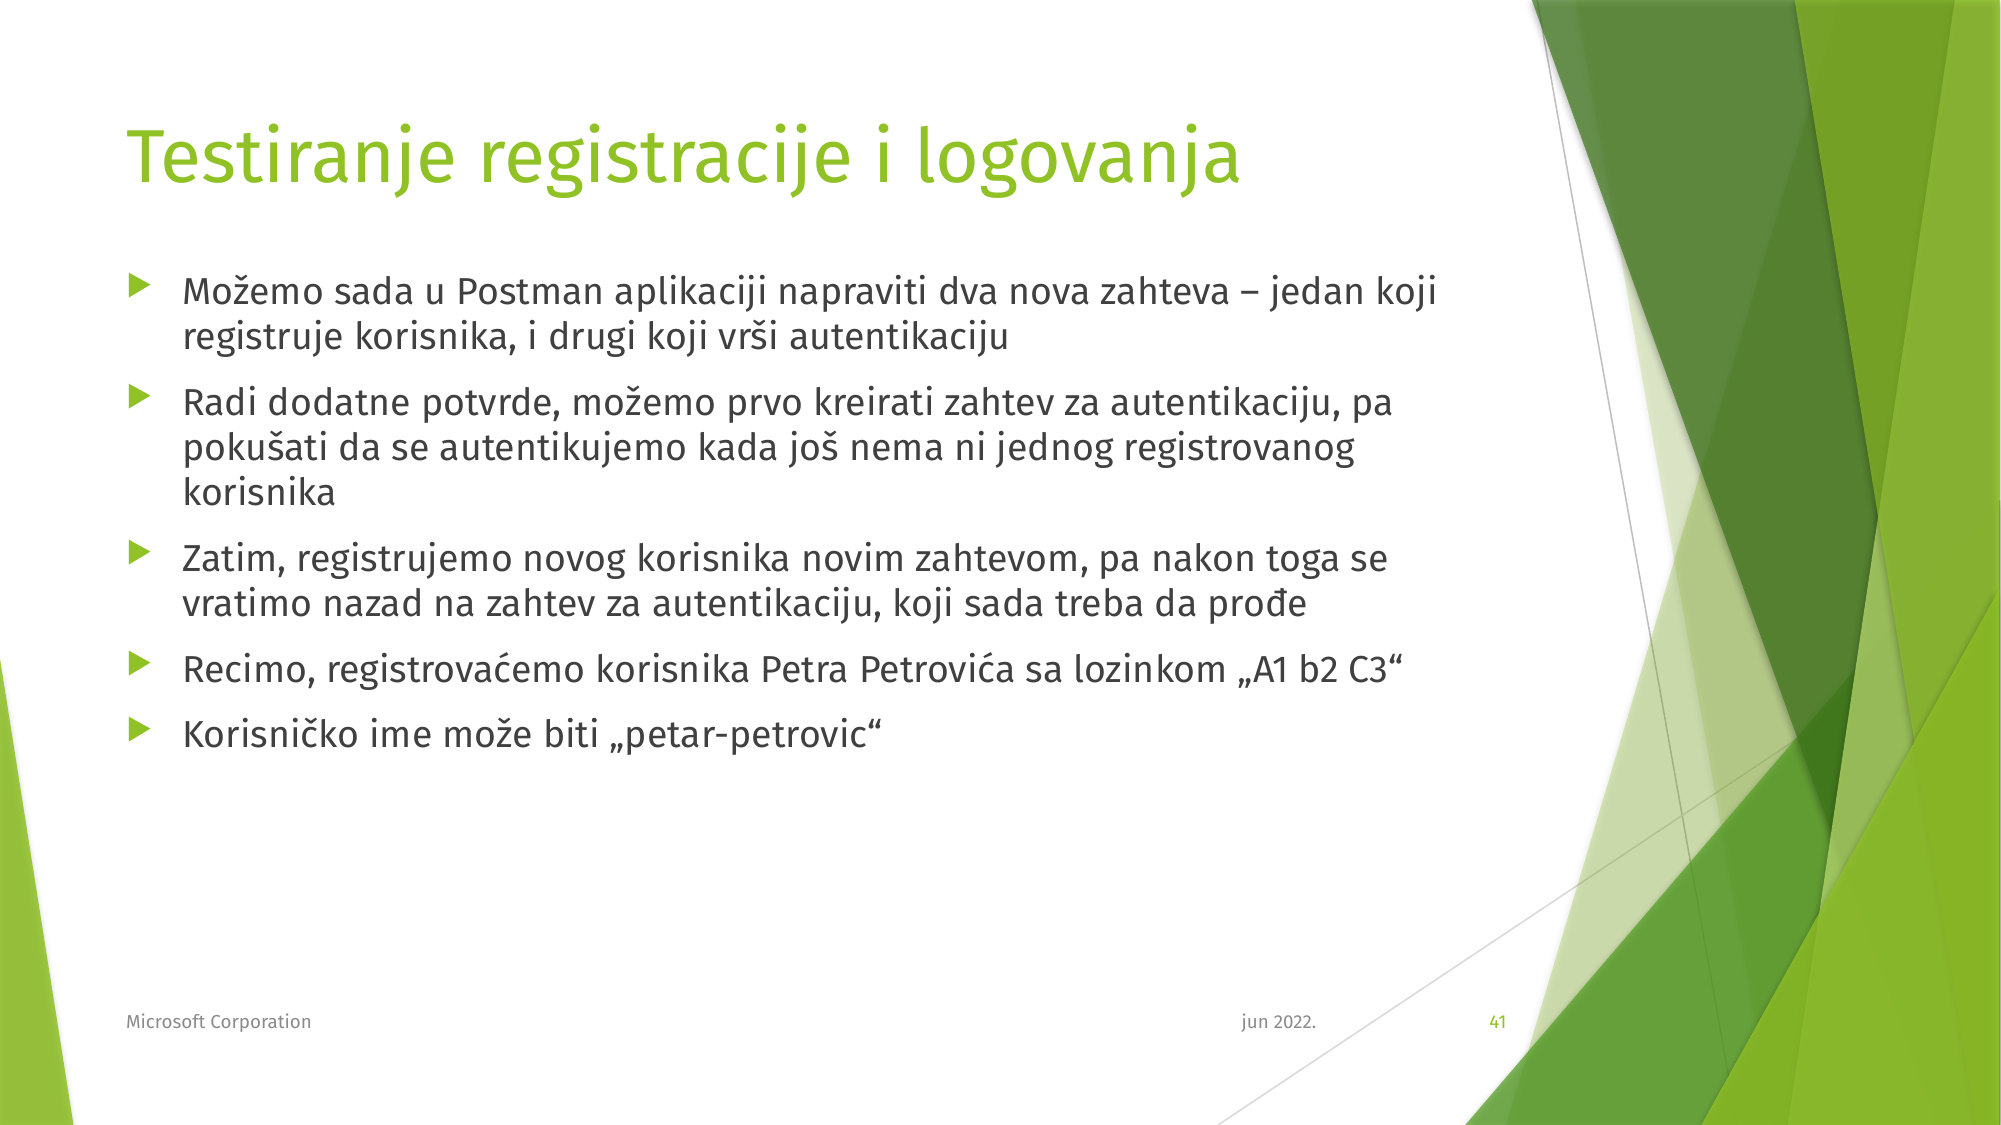

# Testiranje registracije i logovanja
Možemo sada u Postman aplikaciji napraviti dva nova zahteva – jedan koji registruje korisnika, i drugi koji vrši autentikaciju
Radi dodatne potvrde, možemo prvo kreirati zahtev za autentikaciju, pa pokušati da se autentikujemo kada još nema ni jednog registrovanog korisnika
Zatim, registrujemo novog korisnika novim zahtevom, pa nakon toga se vratimo nazad na zahtev za autentikaciju, koji sada treba da prođe
Recimo, registrovaćemo korisnika Petra Petrovića sa lozinkom „A1 b2 C3“
Korisničko ime može biti „petar-petrovic“
Microsoft Corporation
jun 2022.
41